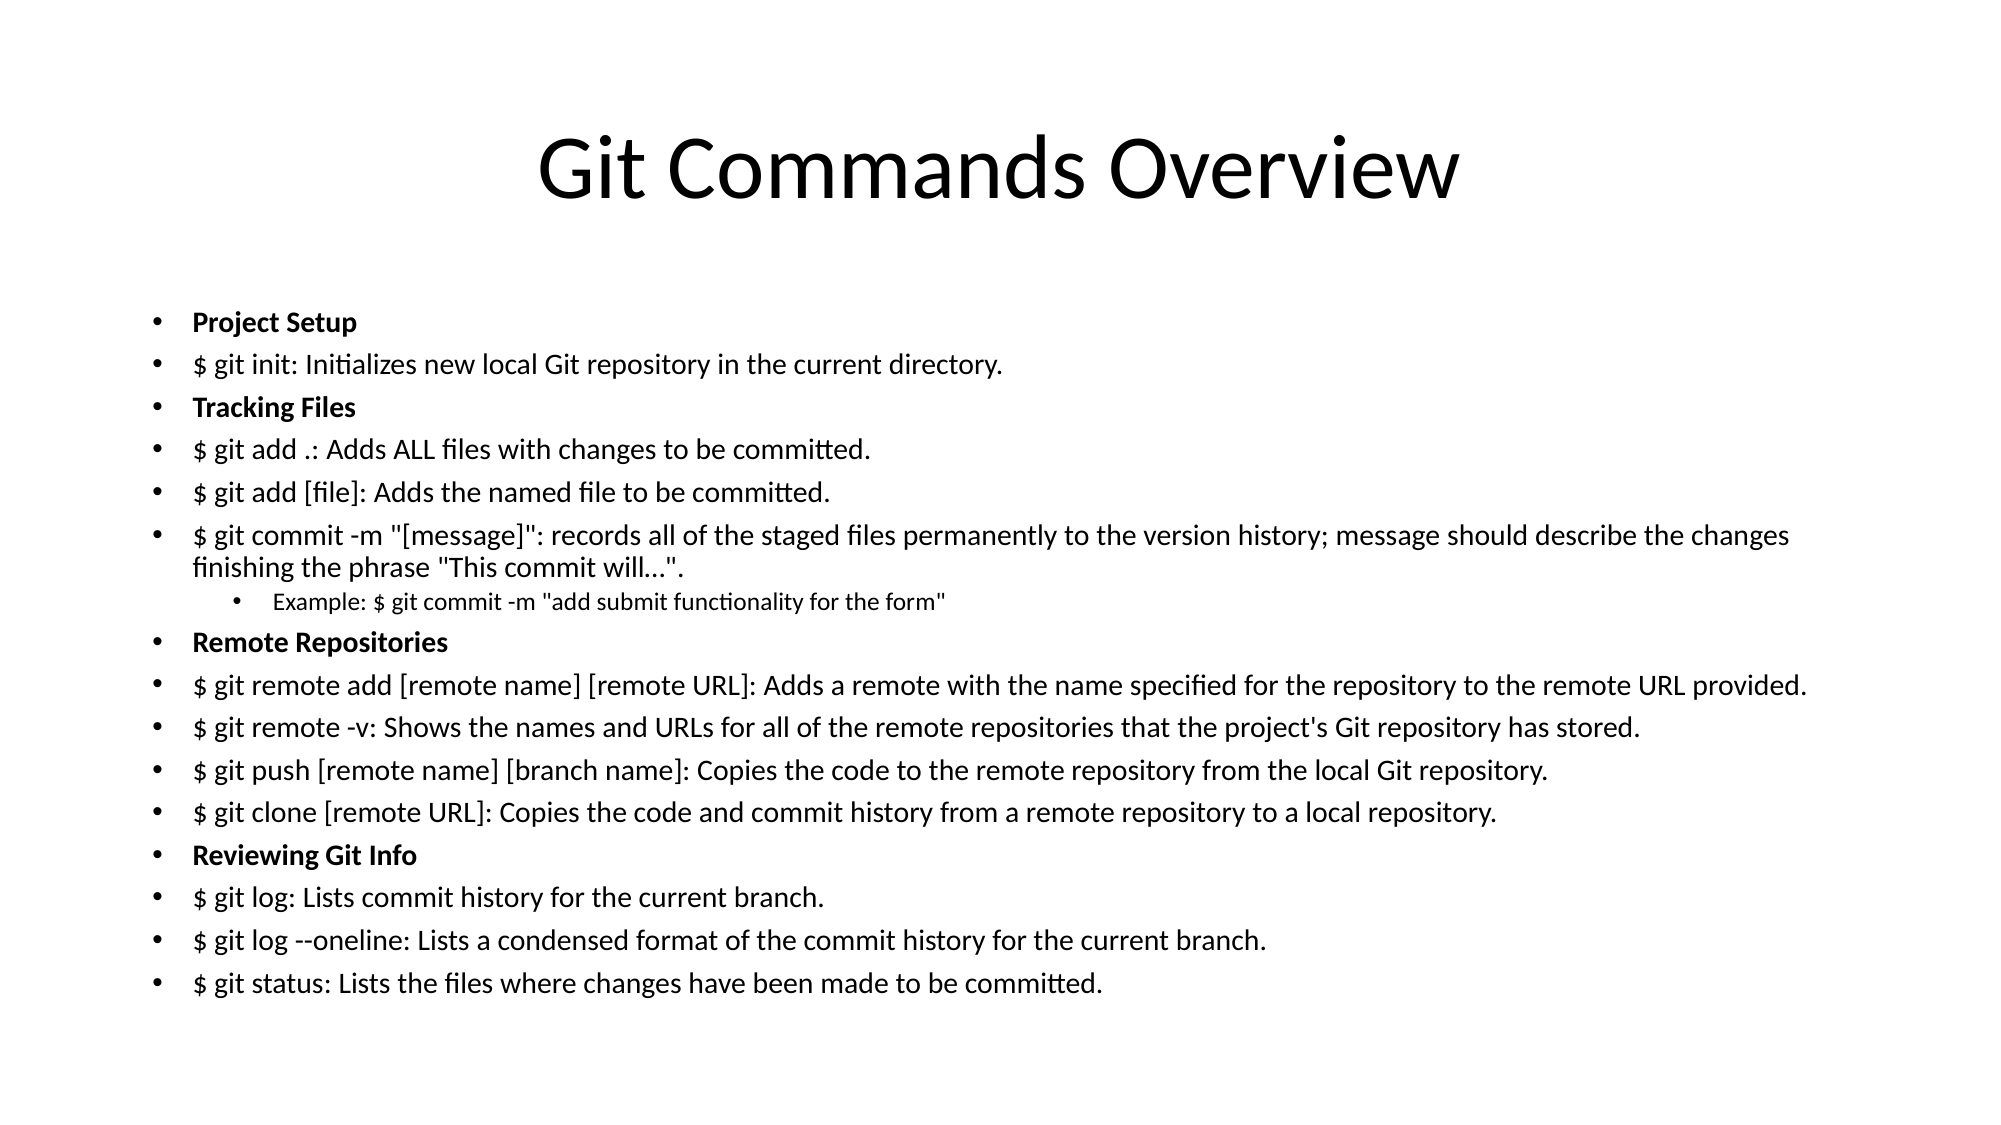

Git Commands Overview
Project Setup
$ git init: Initializes new local Git repository in the current directory.
Tracking Files
$ git add .: Adds ALL files with changes to be committed.
$ git add [file]: Adds the named file to be committed.
$ git commit -m "[message]": records all of the staged files permanently to the version history; message should describe the changes finishing the phrase "This commit will…".
Example: $ git commit -m "add submit functionality for the form"
Remote Repositories
$ git remote add [remote name] [remote URL]: Adds a remote with the name specified for the repository to the remote URL provided.
$ git remote -v: Shows the names and URLs for all of the remote repositories that the project's Git repository has stored.
$ git push [remote name] [branch name]: Copies the code to the remote repository from the local Git repository.
$ git clone [remote URL]: Copies the code and commit history from a remote repository to a local repository.
Reviewing Git Info
$ git log: Lists commit history for the current branch.
$ git log --oneline: Lists a condensed format of the commit history for the current branch.
$ git status: Lists the files where changes have been made to be committed.